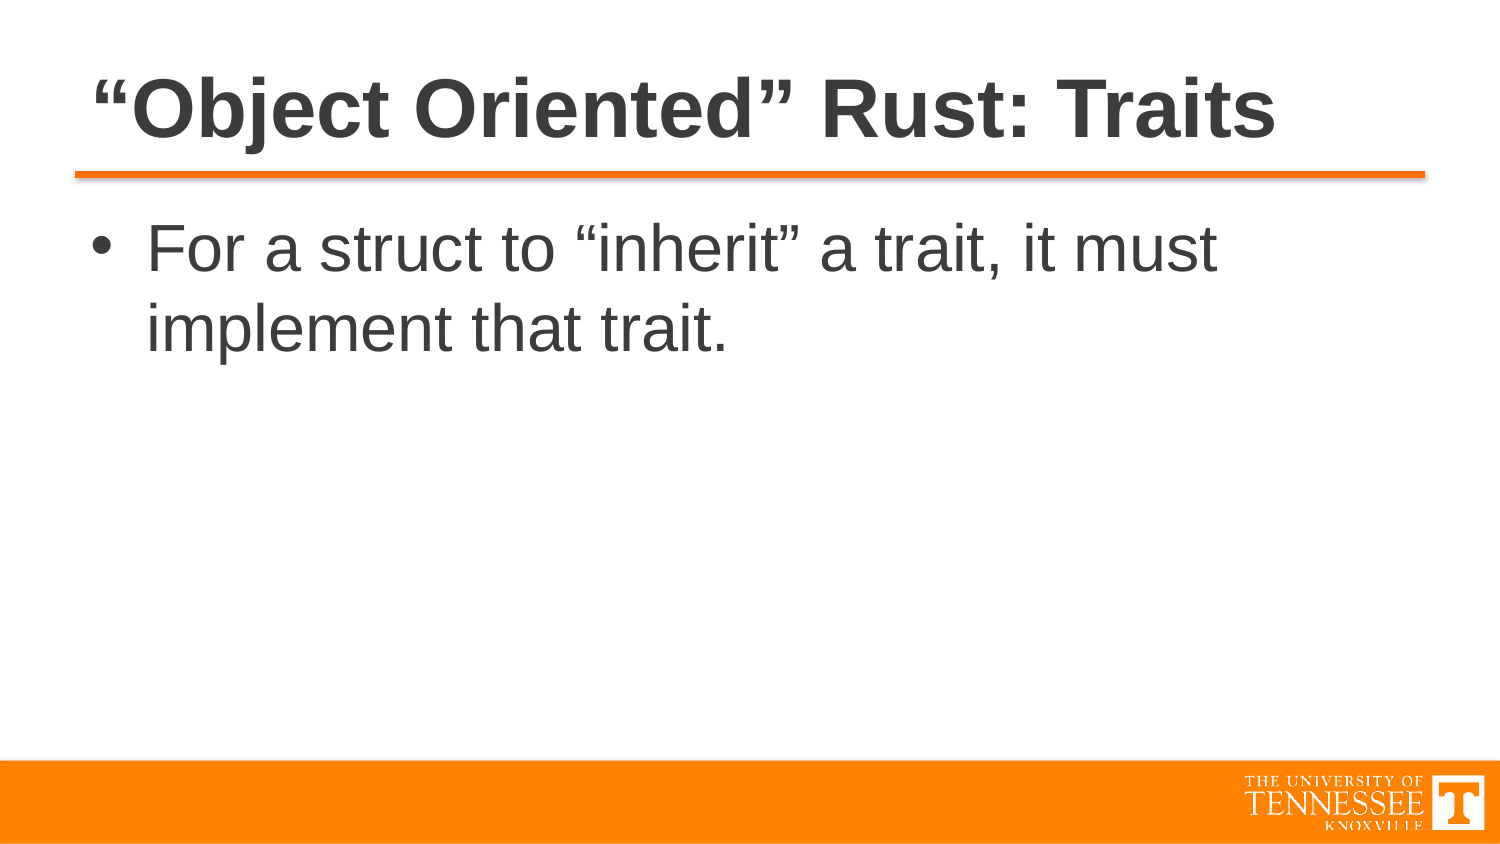

# “Object Oriented” Rust: Traits
For a struct to “inherit” a trait, it must implement that trait.